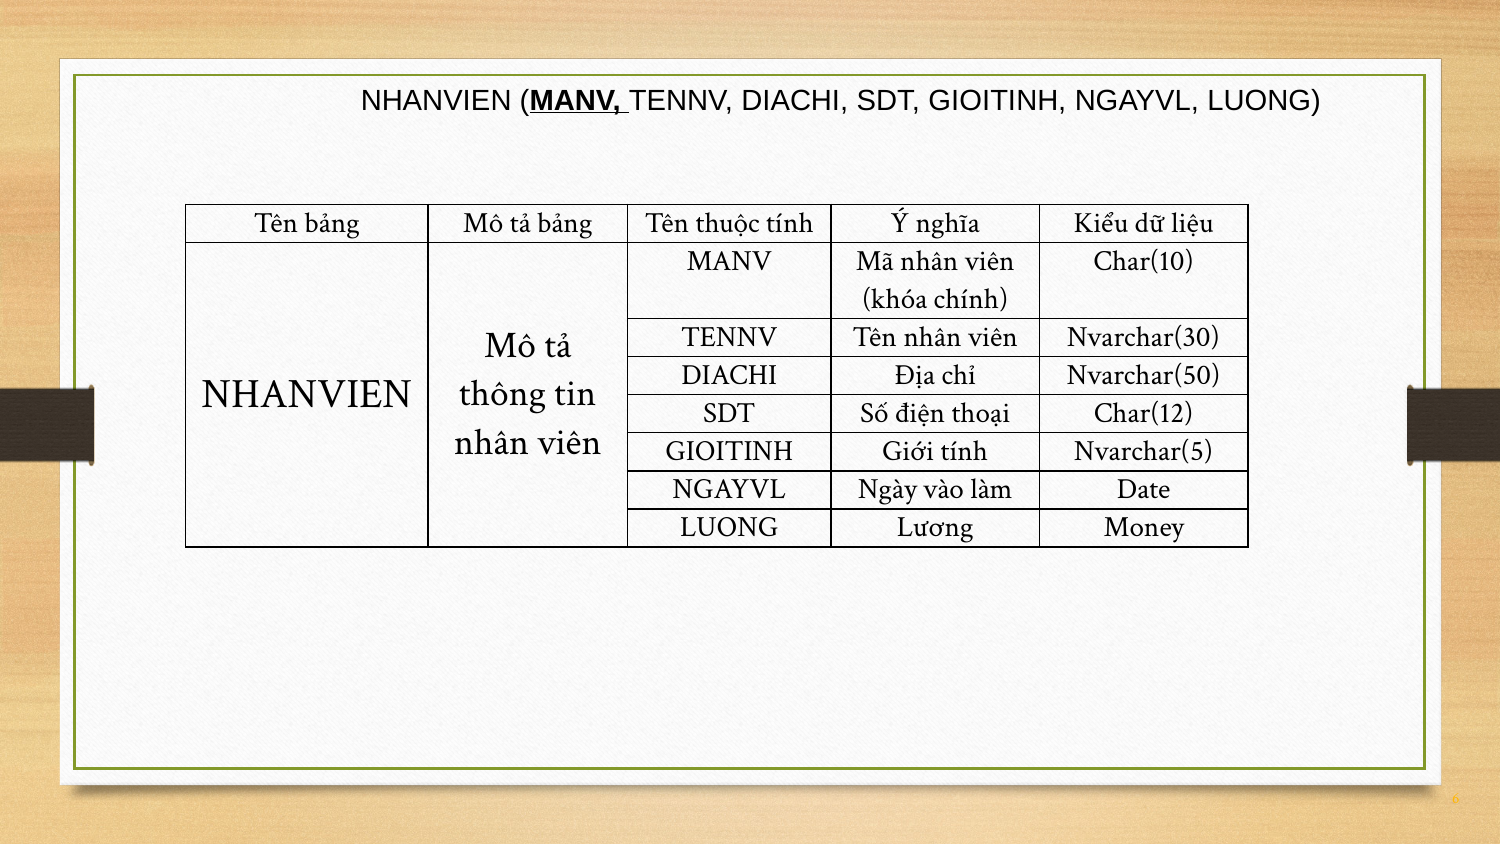

NHANVIEN (MANV, TENNV, DIACHI, SDT, GIOITINH, NGAYVL, LUONG)
| Tên bảng | Mô tả bảng | Tên thuộc tính | Ý nghĩa | Kiểu dữ liệu |
| --- | --- | --- | --- | --- |
| NHANVIEN | Mô tả thông tin nhân viên | MANV | Mã nhân viên (khóa chính) | Char(10) |
|  |  | TENNV | Tên nhân viên | Nvarchar(30) |
|  |  | DIACHI | Địa chỉ | Nvarchar(50) |
|  |  | SDT | Số điện thoại | Char(12) |
|  |  | GIOITINH | Giới tính | Nvarchar(5) |
|  |  | NGAYVL | Ngày vào làm | Date |
|  |  | LUONG | Lương | Money |
6